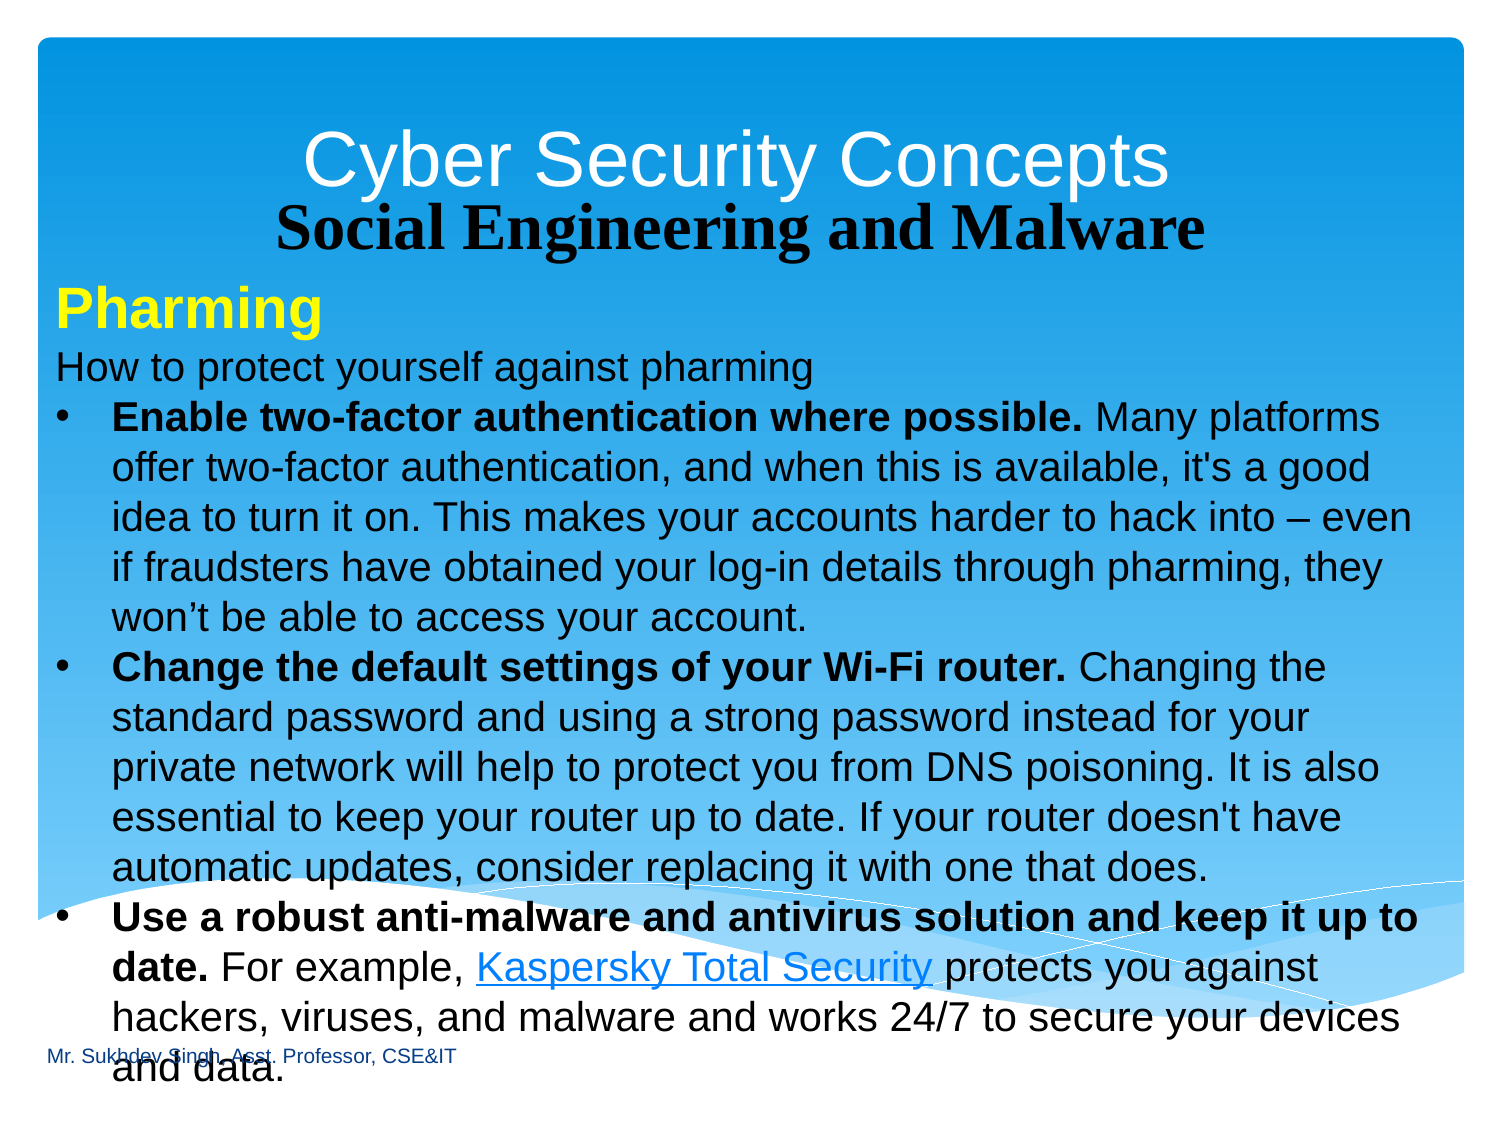

# Cyber Security Concepts
Social Engineering and Malware
Pharming
How to protect yourself against pharming
Enable two-factor authentication where possible. Many platforms offer two-factor authentication, and when this is available, it's a good idea to turn it on. This makes your accounts harder to hack into – even if fraudsters have obtained your log-in details through pharming, they won’t be able to access your account.
Change the default settings of your Wi-Fi router. Changing the standard password and using a strong password instead for your private network will help to protect you from DNS poisoning. It is also essential to keep your router up to date. If your router doesn't have automatic updates, consider replacing it with one that does.
Use a robust anti-malware and antivirus solution and keep it up to date. For example, Kaspersky Total Security protects you against hackers, viruses, and malware and works 24/7 to secure your devices and data.
Mr. Sukhdev Singh, Asst. Professor, CSE&IT